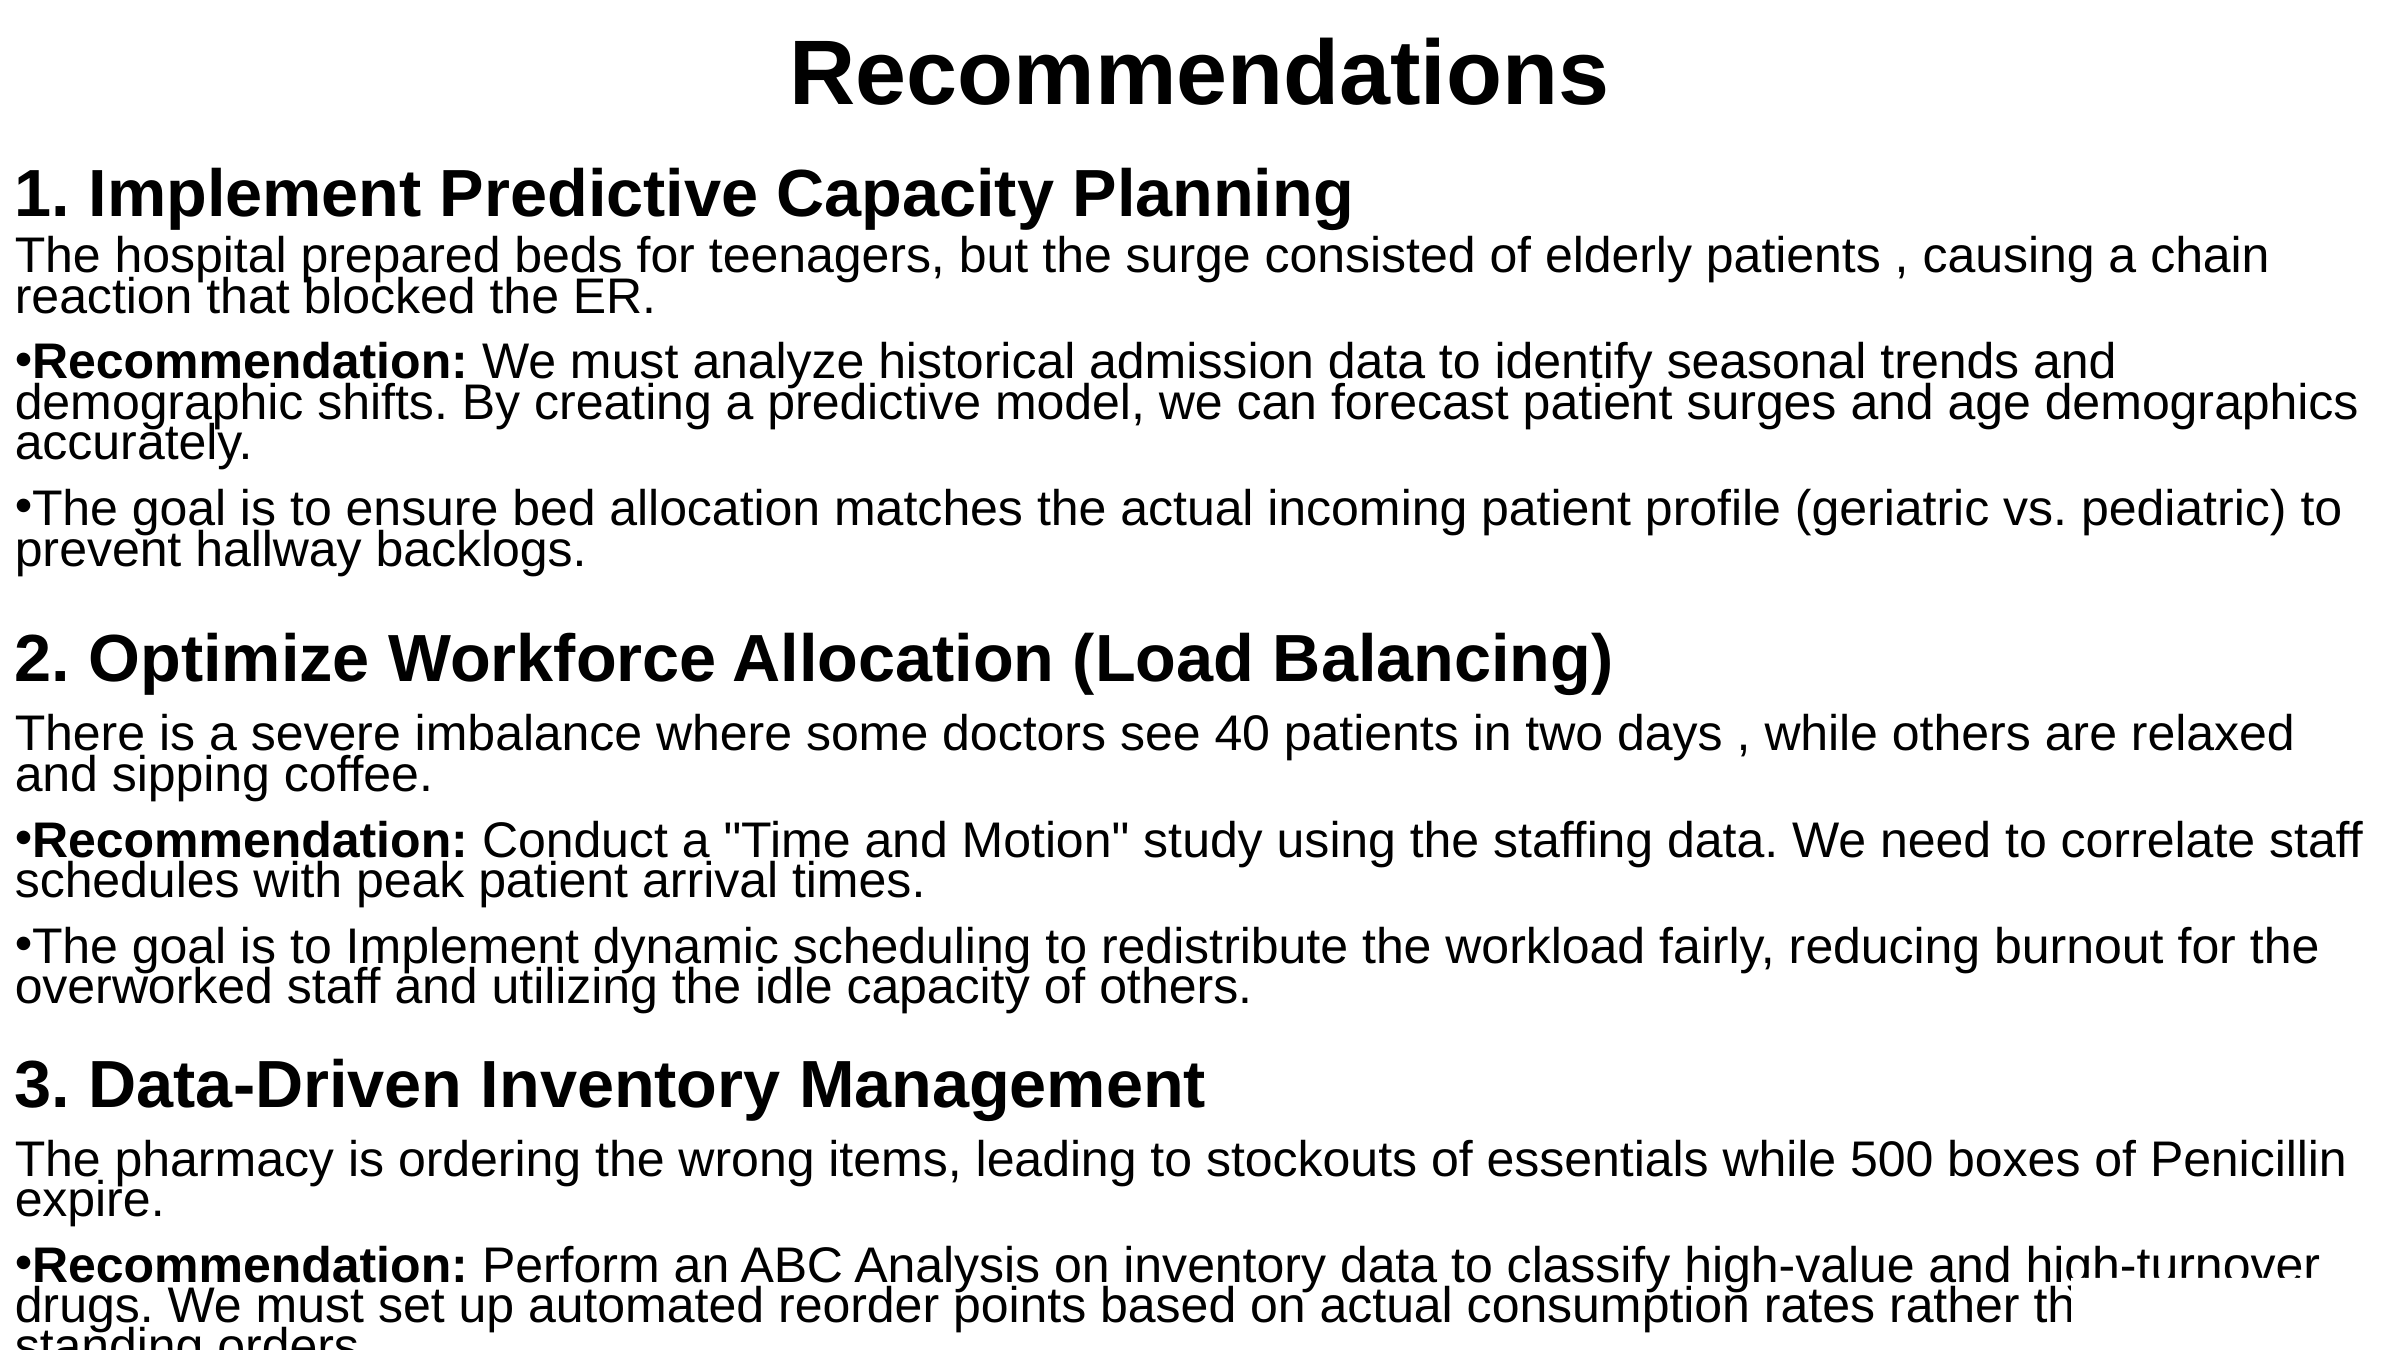

Recommendations

1. Implement Predictive Capacity Planning
The hospital prepared beds for teenagers, but the surge consisted of elderly patients , causing a chain reaction that blocked the ER.
Recommendation: We must analyze historical admission data to identify seasonal trends and demographic shifts. By creating a predictive model, we can forecast patient surges and age demographics accurately.
The goal is to ensure bed allocation matches the actual incoming patient profile (geriatric vs. pediatric) to prevent hallway backlogs.

2. Optimize Workforce Allocation (Load Balancing)
There is a severe imbalance where some doctors see 40 patients in two days , while others are relaxed and sipping coffee.
Recommendation: Conduct a "Time and Motion" study using the staffing data. We need to correlate staff schedules with peak patient arrival times.
The goal is to Implement dynamic scheduling to redistribute the workload fairly, reducing burnout for the overworked staff and utilizing the idle capacity of others.

3. Data-Driven Inventory Management
The pharmacy is ordering the wrong items, leading to stockouts of essentials while 500 boxes of Penicillin expire.
Recommendation: Perform an ABC Analysis on inventory data to classify high-value and high-turnover drugs. We must set up automated reorder points based on actual consumption rates rather than static standing orders.
The goal is to Reduce waste (expired drugs) and ensure critical medications are always in stock.